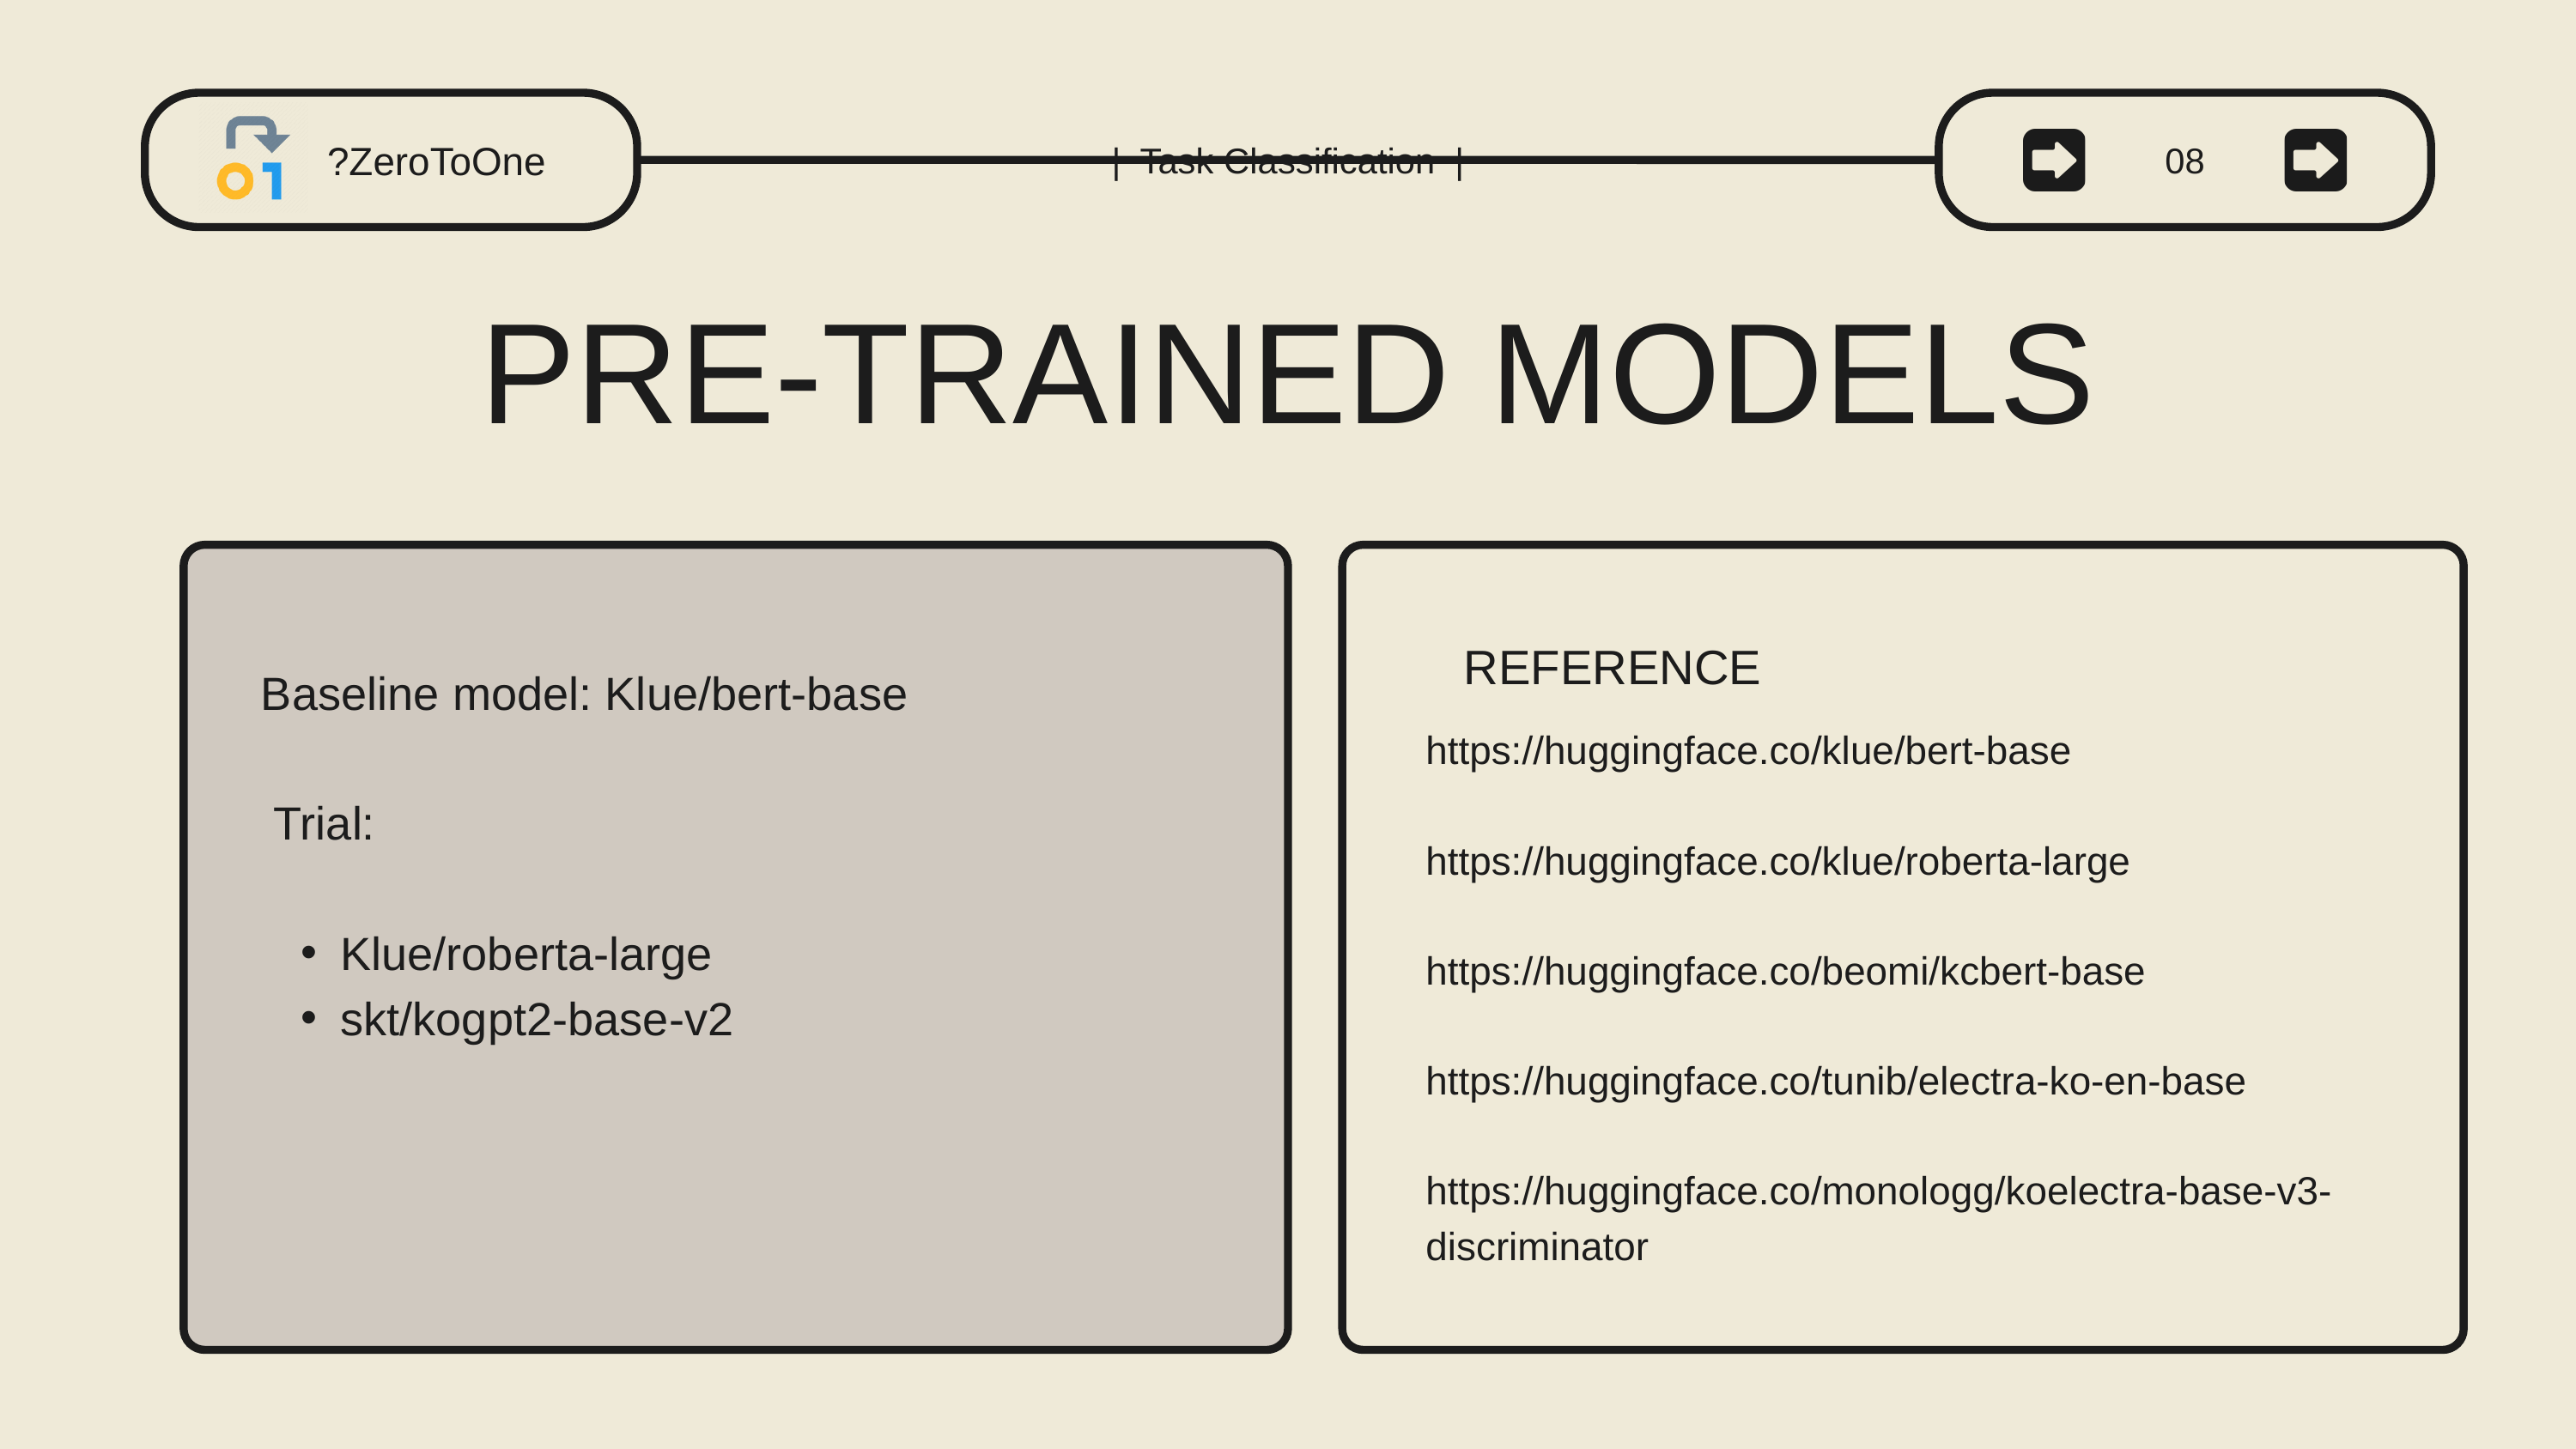

?ZeroToOne
|  Task Classification  |
08
08

PRE-TRAINED MODELS

REFERENCE
Baseline model: Klue/bert-base

 Trial:

Klue/roberta-large
skt/kogpt2-base-v2

https://huggingface.co/klue/bert-base

https://huggingface.co/klue/roberta-large

https://huggingface.co/beomi/kcbert-base

https://huggingface.co/tunib/electra-ko-en-base

https://huggingface.co/monologg/koelectra-base-v3-discriminator